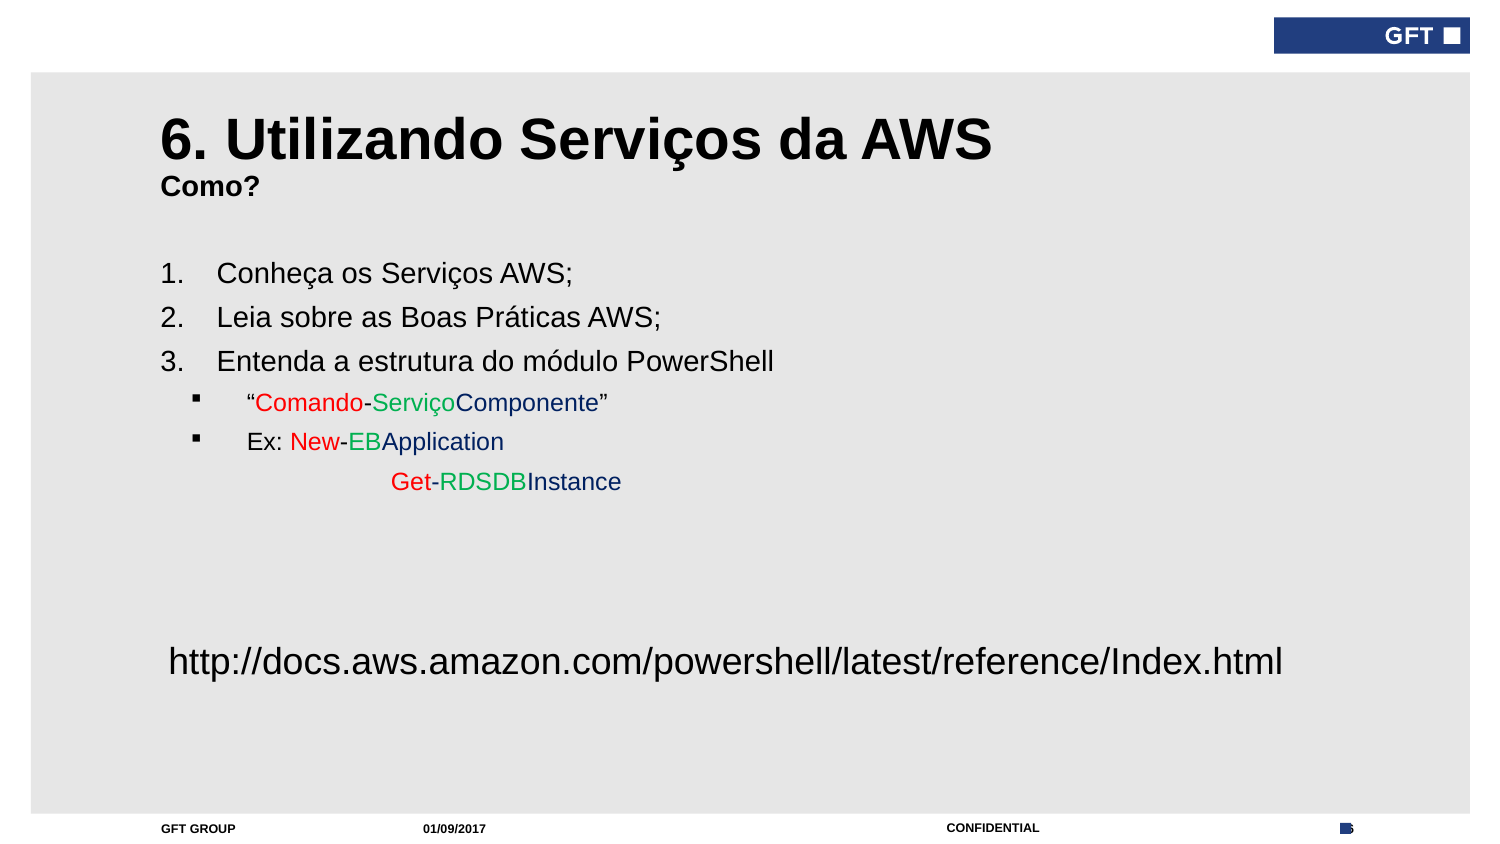

# 6. Utilizando Serviços da AWS Como?
Conheça os Serviços AWS;
Leia sobre as Boas Práticas AWS;
Entenda a estrutura do módulo PowerShell
“Comando-ServiçoComponente”
Ex: New-EBApplication
	   Get-RDSDBInstance
http://docs.aws.amazon.com/powershell/latest/reference/Index.html
01/09/2017